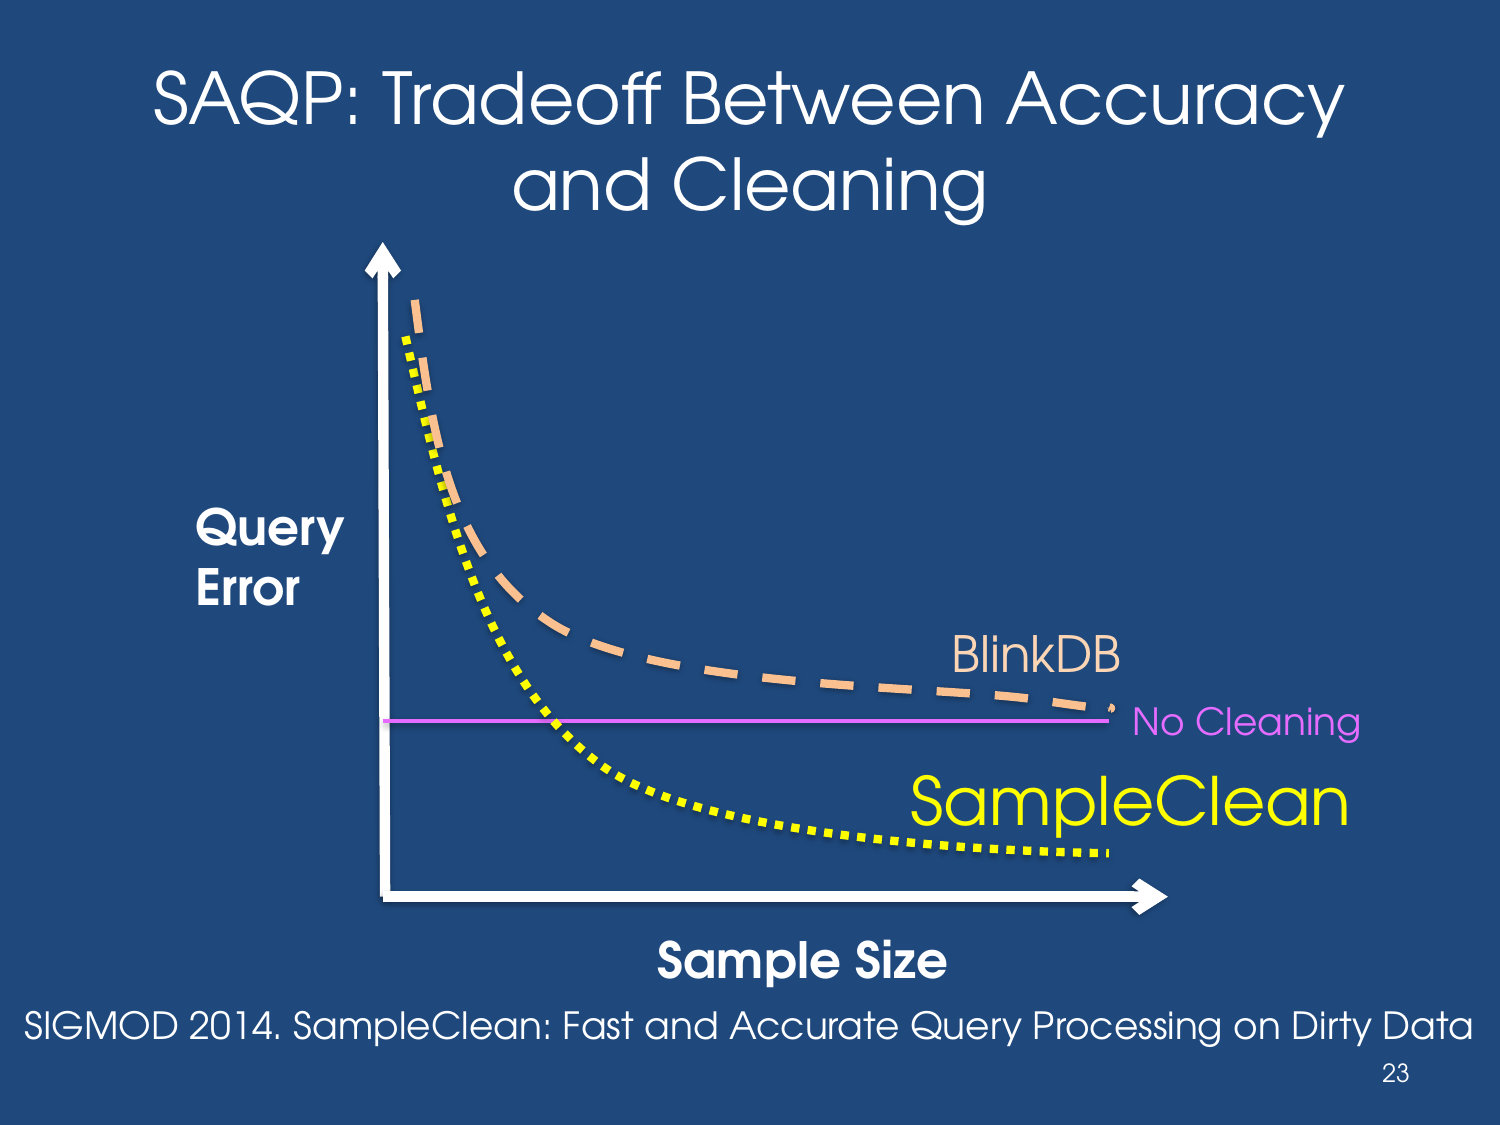

# SAQP: Tradeoff Between Accuracy and Cleaning

Query
Error
BlinkDB
No Cleaning
SampleClean
Sample Size
SIGMOD 2014. SampleClean: Fast and Accurate Query Processing on Dirty Data
23